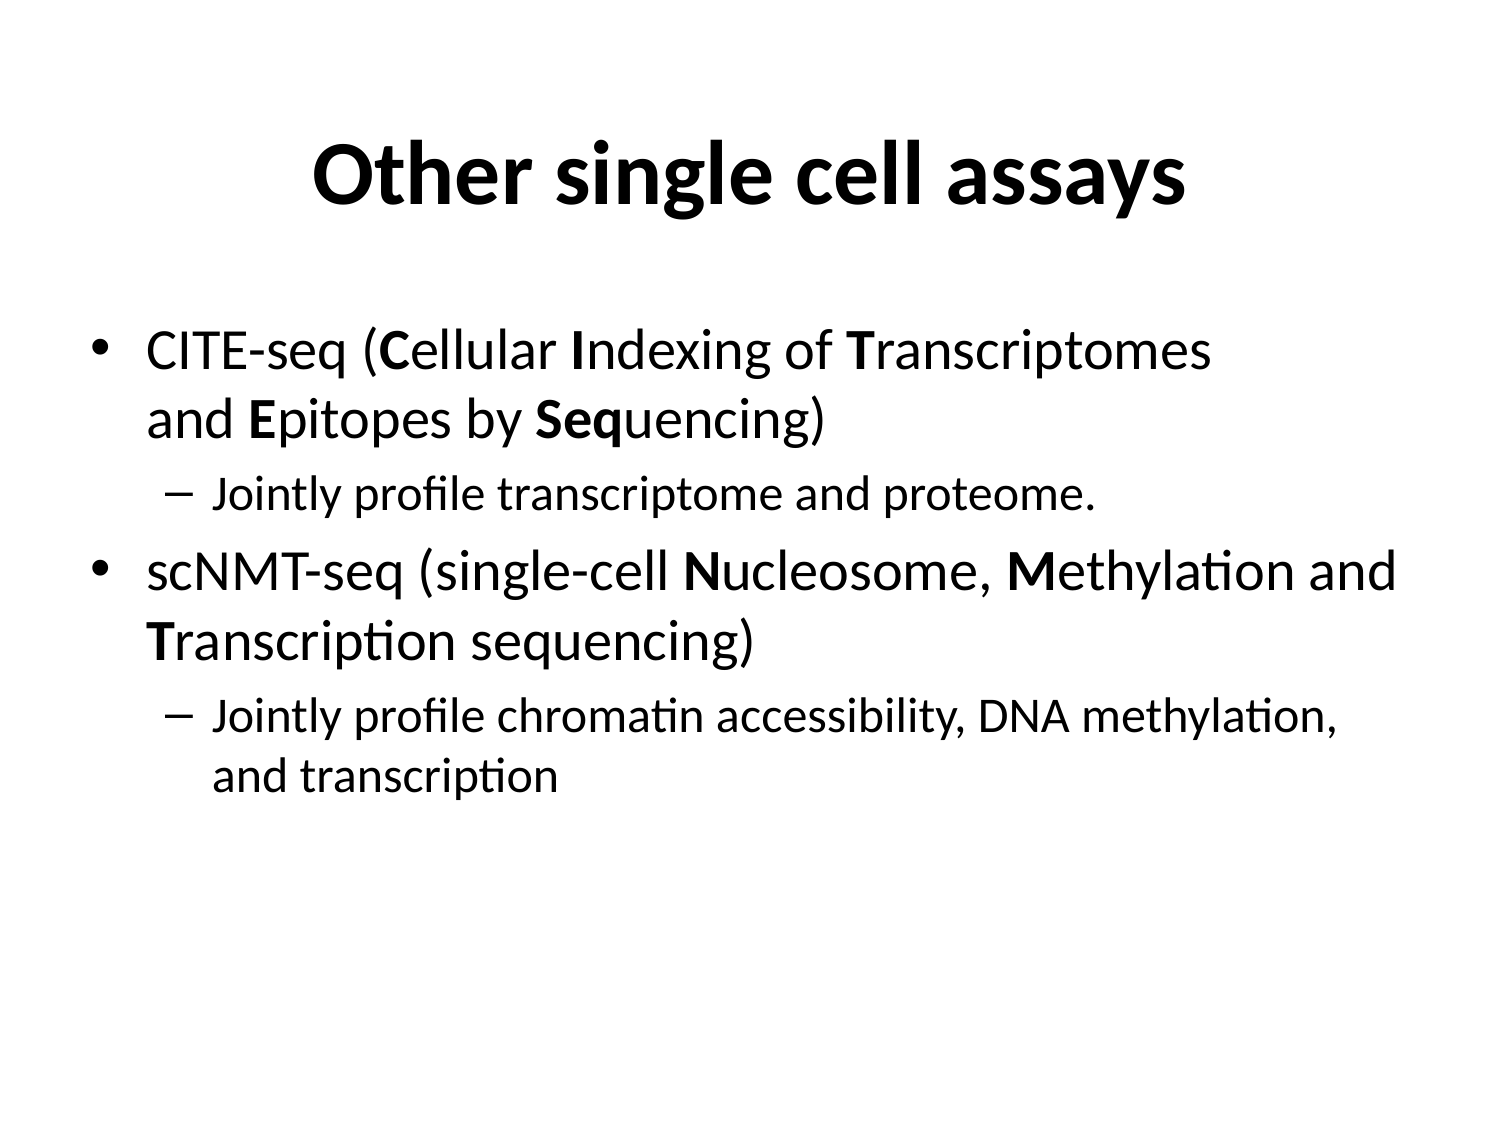

# Other single cell assays
CITE-seq (Cellular Indexing of Transcriptomes and Epitopes by Sequencing)
Jointly profile transcriptome and proteome.
scNMT-seq (single-cell Nucleosome, Methylation and Transcription sequencing)
Jointly profile chromatin accessibility, DNA methylation, and transcription